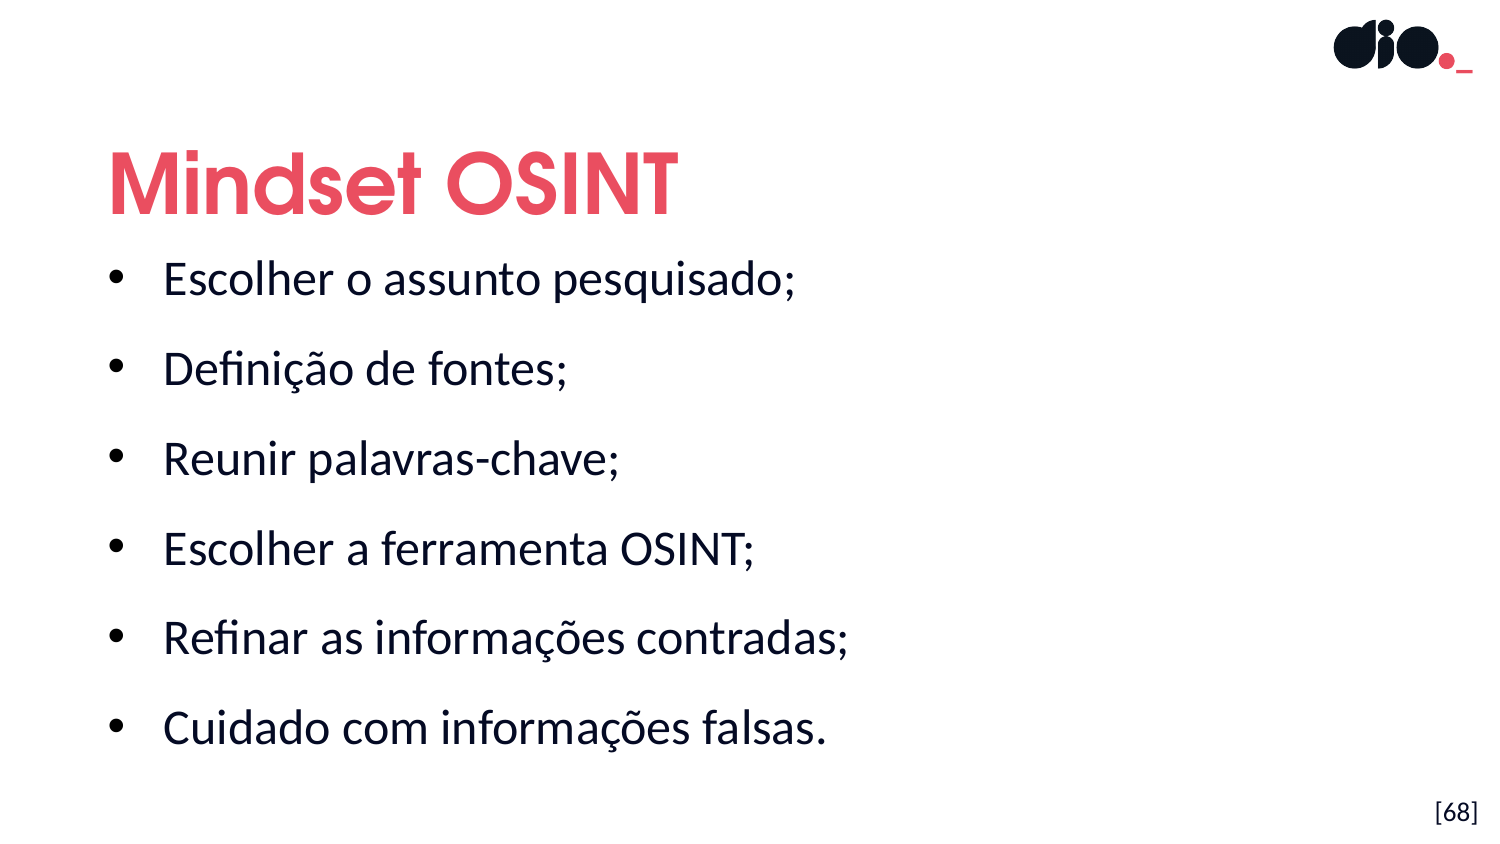

Mindset OSINT
Escolher o assunto pesquisado;
Definição de fontes;
Reunir palavras-chave;
Escolher a ferramenta OSINT;
Refinar as informações contradas;
Cuidado com informações falsas.
[68]